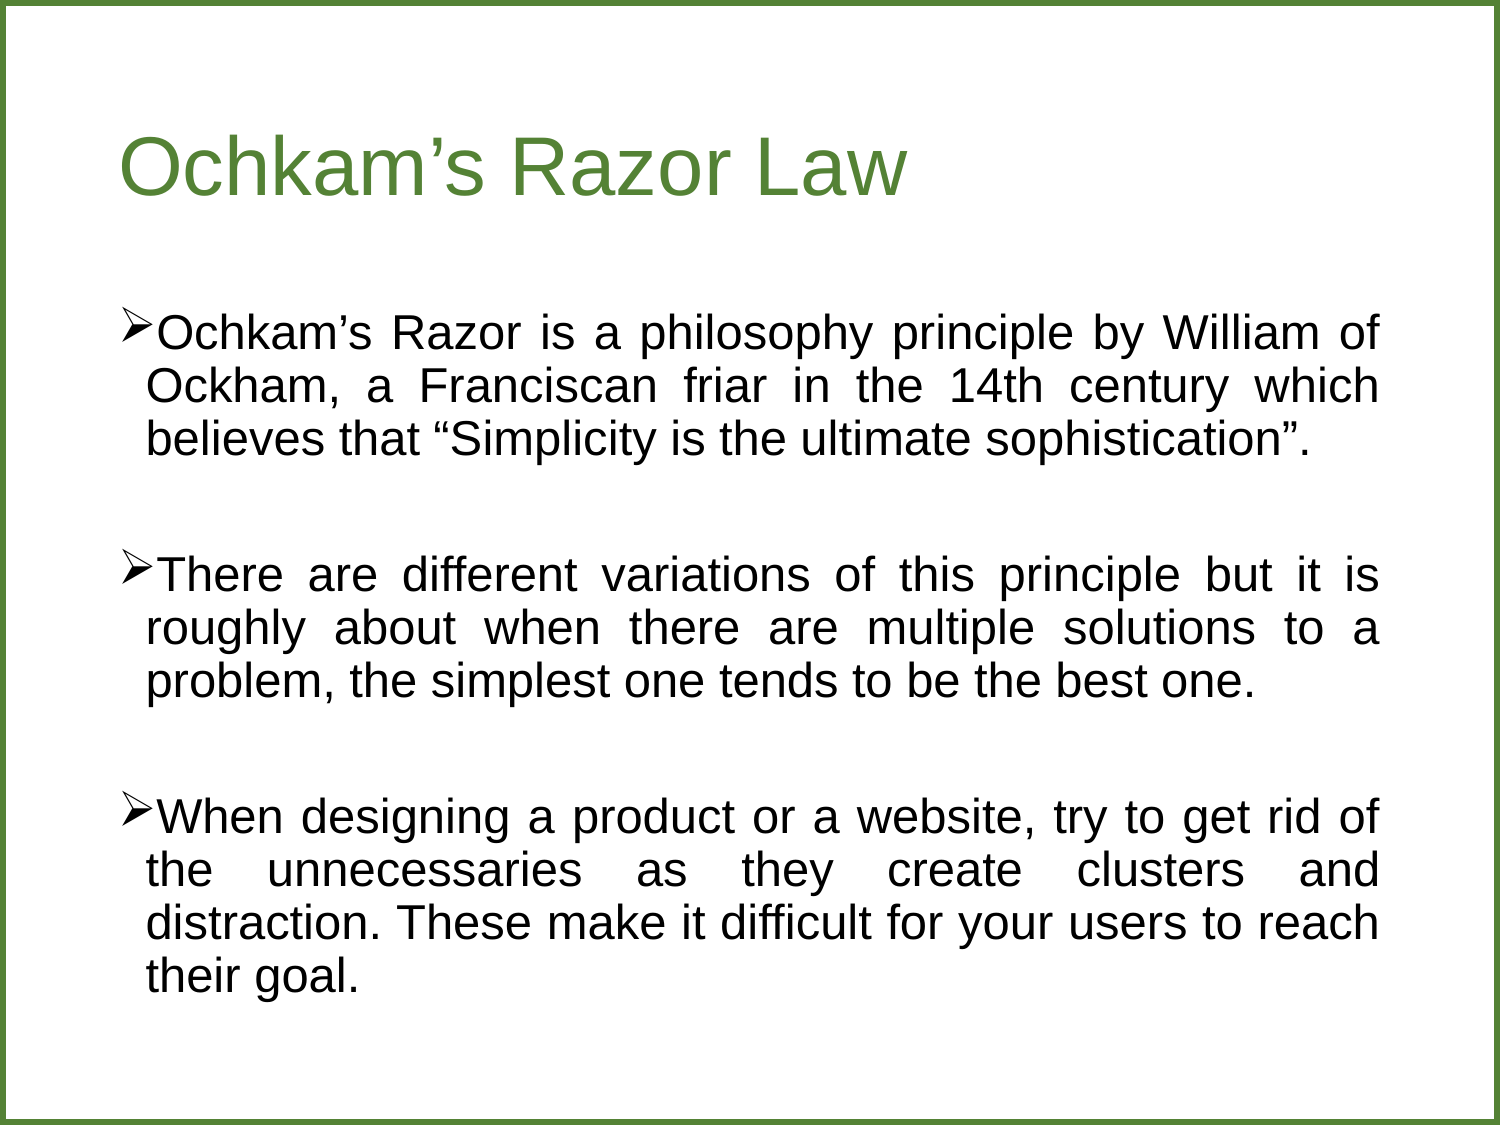

# Ochkam’s Razor Law
Ochkam’s Razor is a philosophy principle by William of Ockham, a Franciscan friar in the 14th century which believes that “Simplicity is the ultimate sophistication”.

There are different variations of this principle but it is roughly about when there are multiple solutions to a problem, the simplest one tends to be the best one.

When designing a product or a website, try to get rid of the unnecessaries as they create clusters and distraction. These make it difficult for your users to reach their goal.